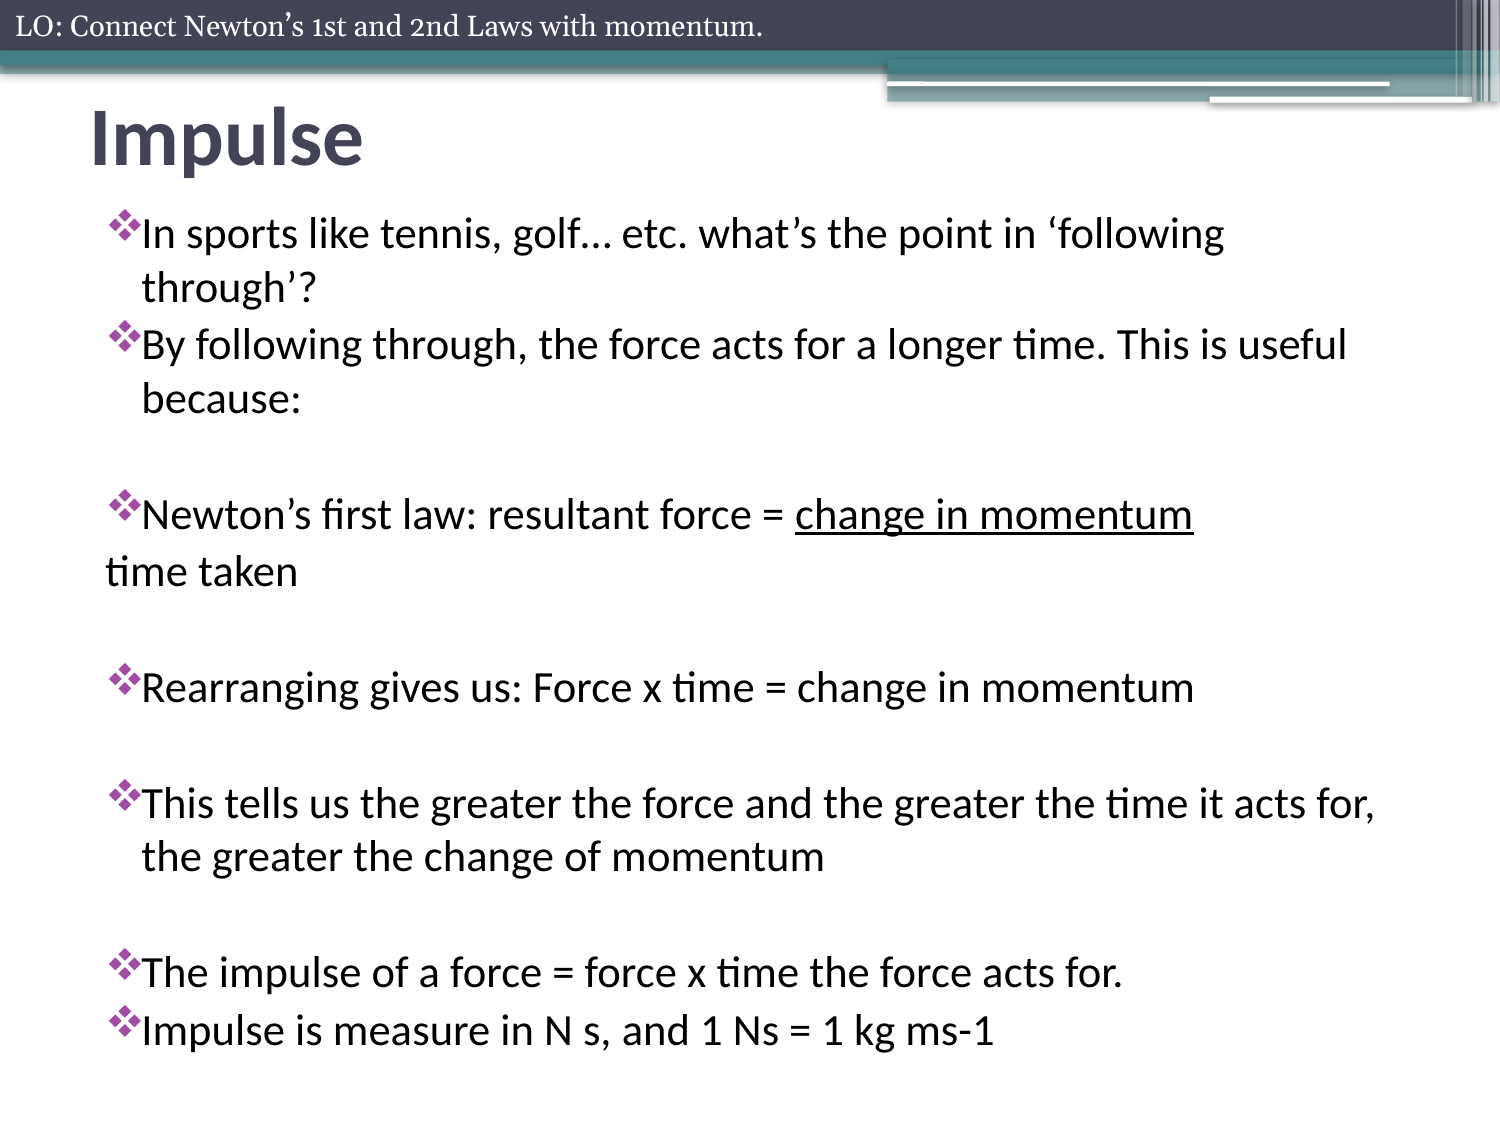

LO: Connect Newton’s 1st and 2nd Laws with momentum.
# Impulse
In sports like tennis, golf… etc. what’s the point in ‘following through’?
By following through, the force acts for a longer time. This is useful because:

Newton’s first law: resultant force = change in momentum
						time taken

Rearranging gives us: Force x time = change in momentum

This tells us the greater the force and the greater the time it acts for, the greater the change of momentum

The impulse of a force = force x time the force acts for.
Impulse is measure in N s, and 1 Ns = 1 kg ms-1